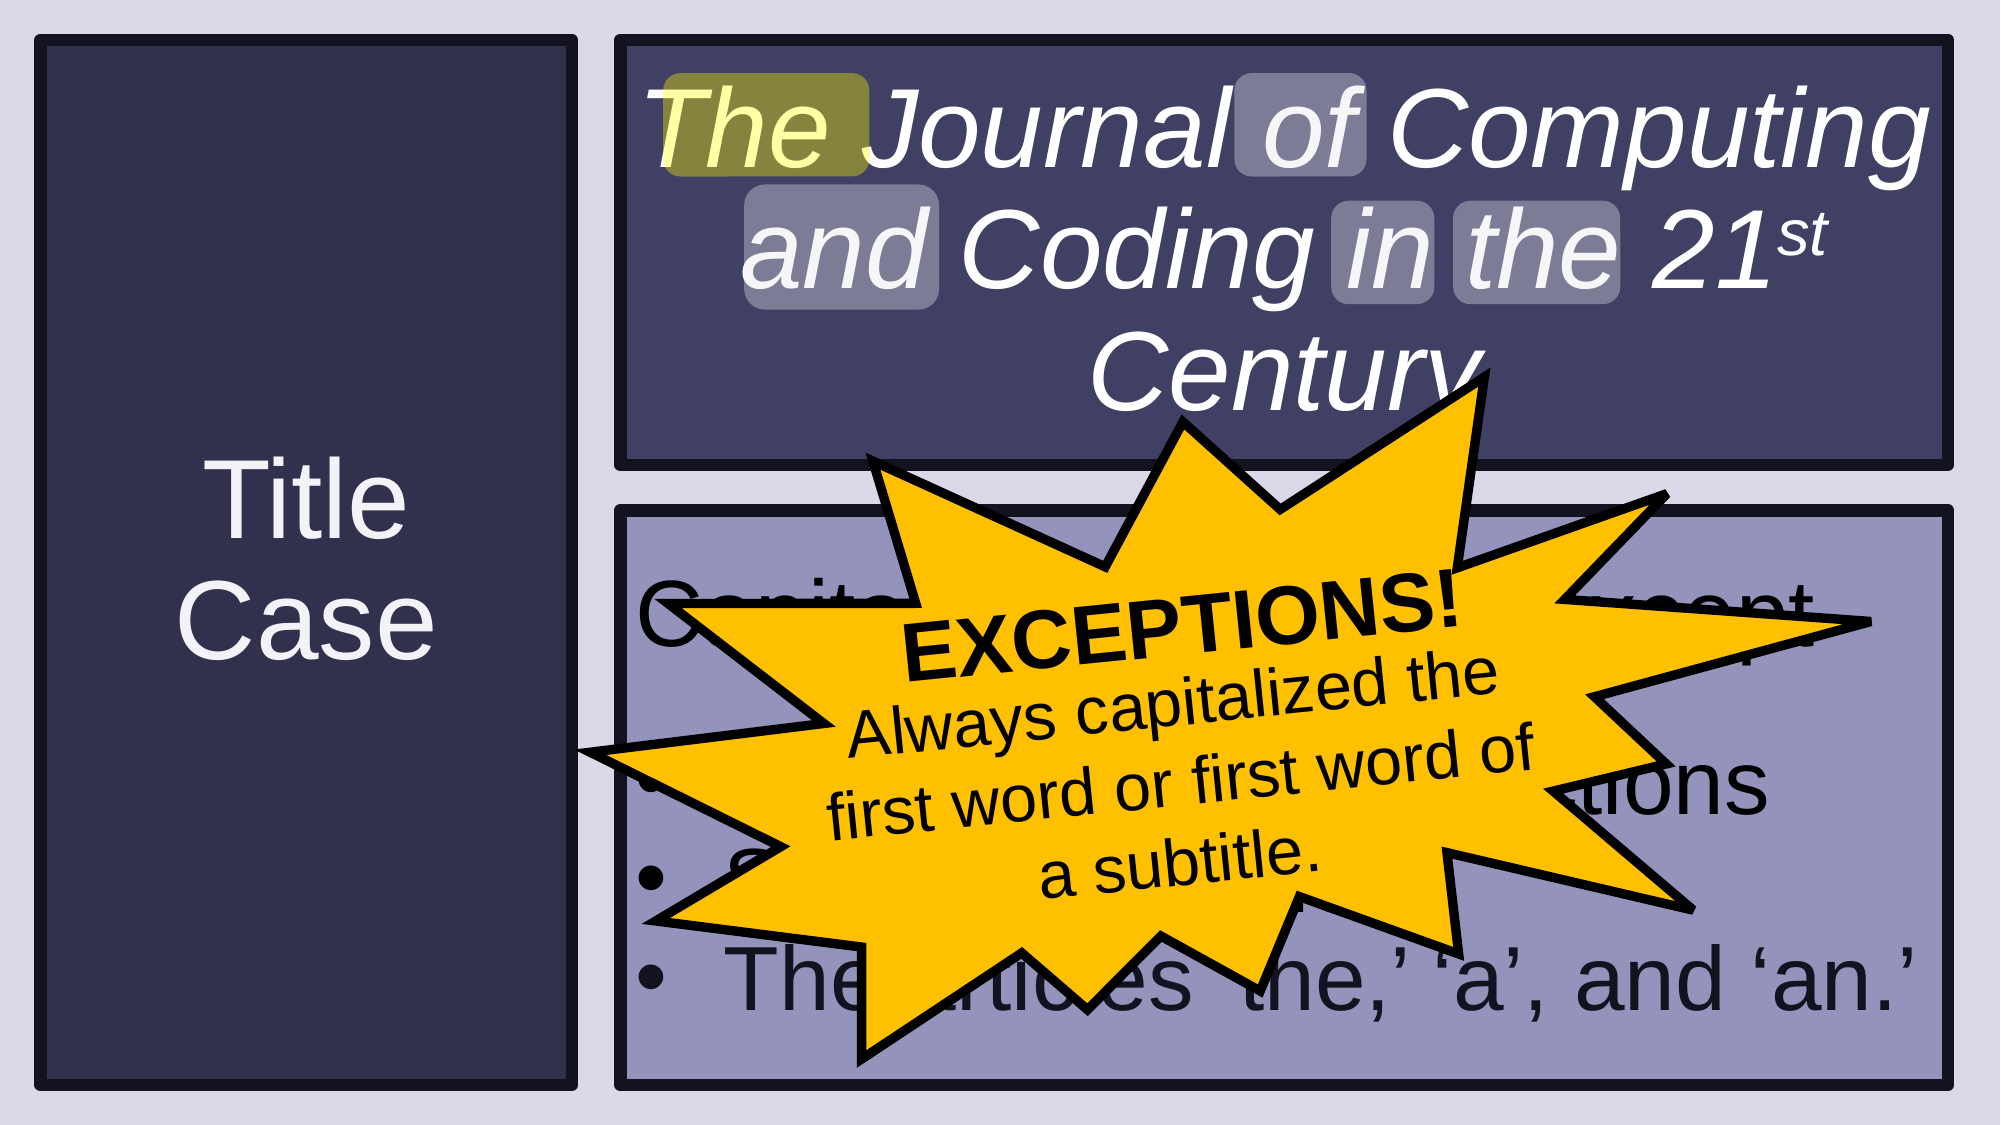

Title Case
The Journal of Computing and Coding in the 21st Century

EXCEPTIONS!
Capitalize everything except

Coordinating conjunctions
Short prepositions
The articles ‘the,’ ‘a’, and ‘an.’
Always capitalized the first word or first word of a subtitle.